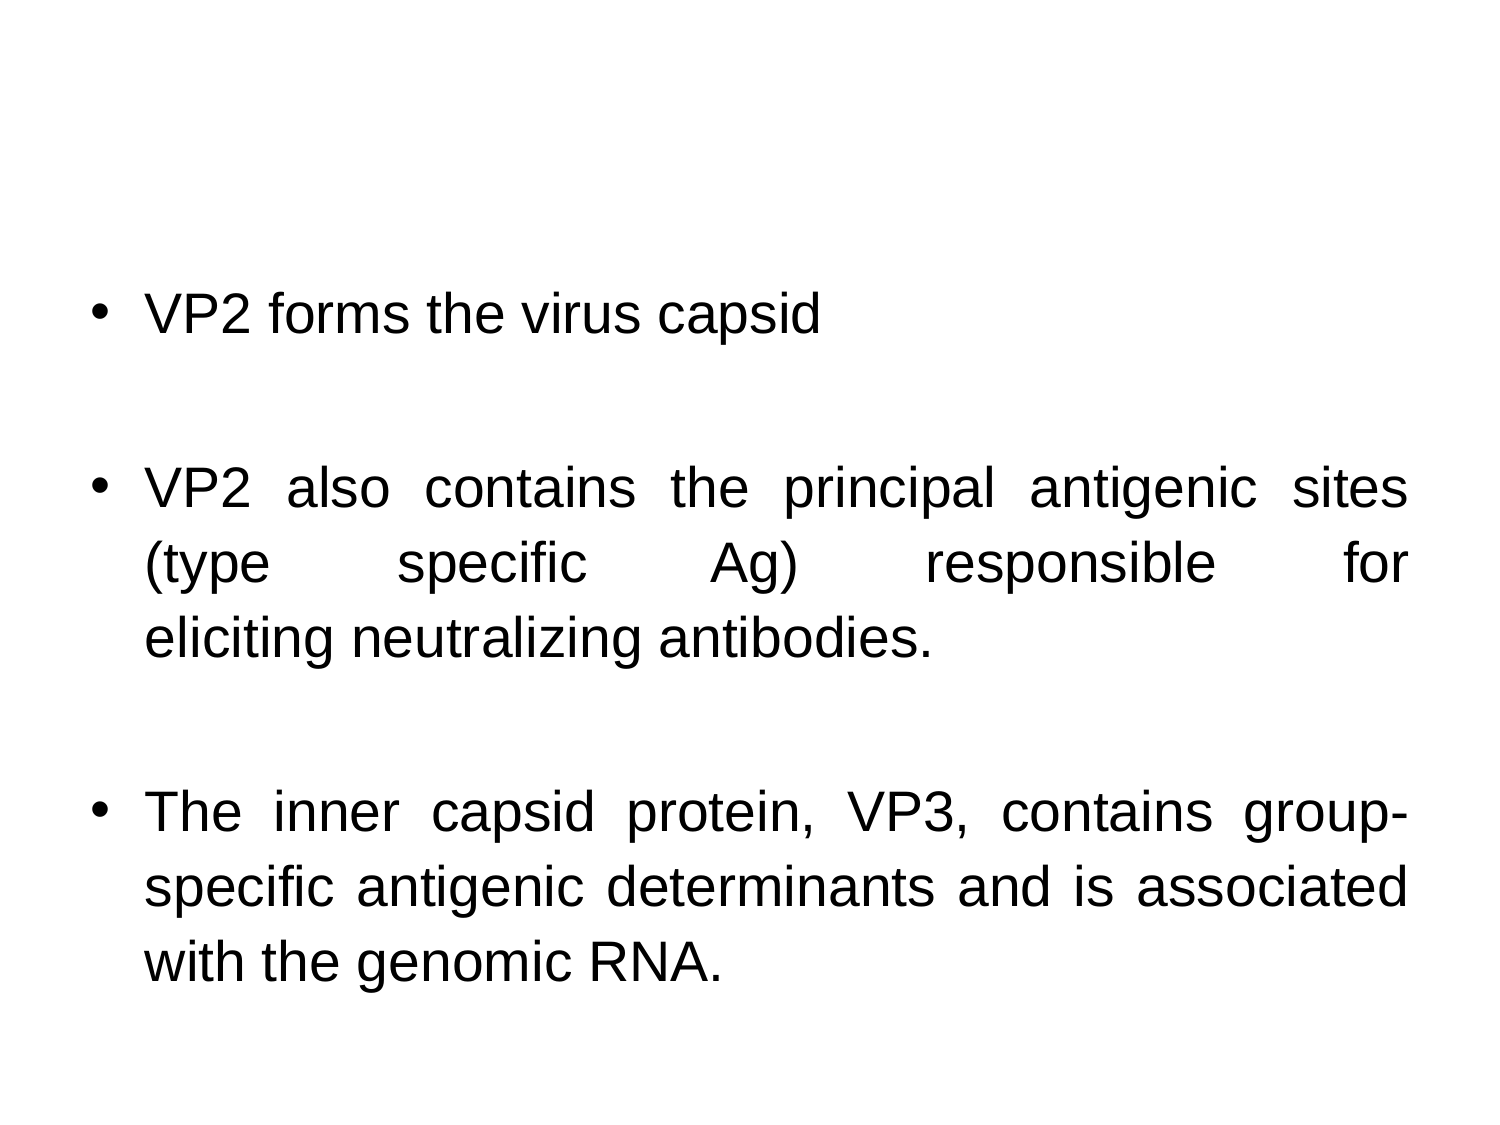

#
VP2 forms the virus capsid

VP2 also contains the principal antigenic sites (type specific Ag) responsible for eliciting neutralizing antibodies.

The inner capsid protein, VP3, contains group-specific antigenic determinants and is associated with the genomic RNA.